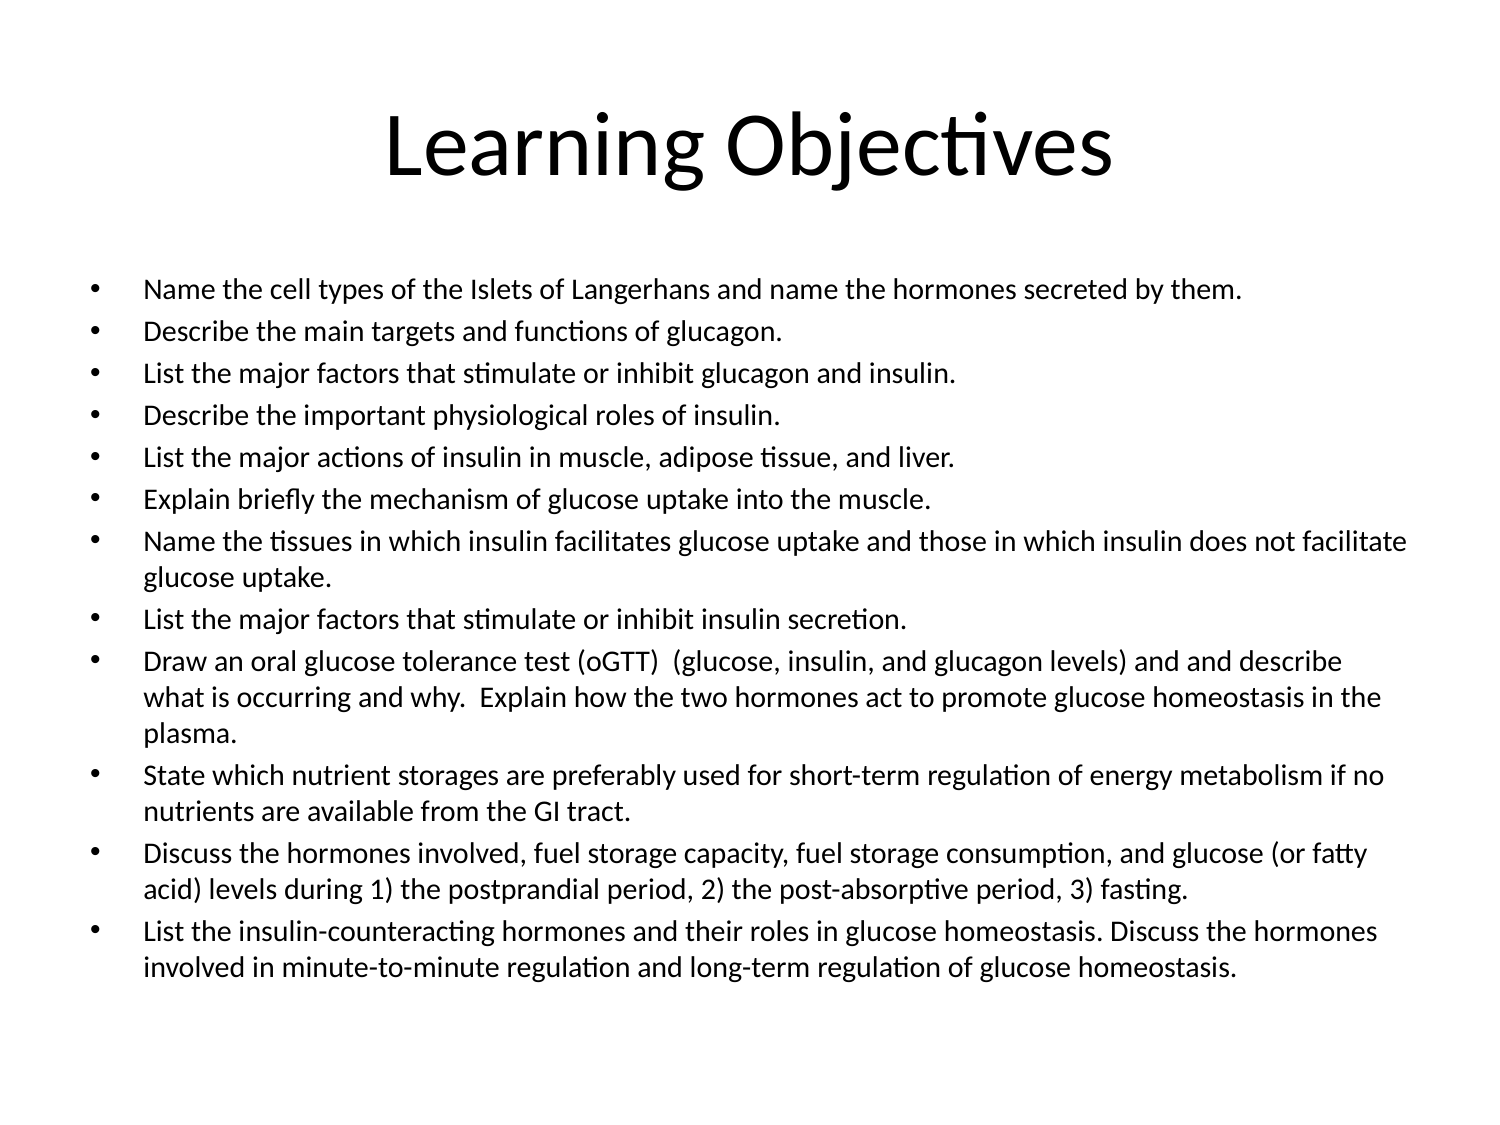

# Learning Objectives
Name the cell types of the Islets of Langerhans and name the hormones secreted by them.
Describe the main targets and functions of glucagon.
List the major factors that stimulate or inhibit glucagon and insulin.
Describe the important physiological roles of insulin.
List the major actions of insulin in muscle, adipose tissue, and liver.
Explain briefly the mechanism of glucose uptake into the muscle.
Name the tissues in which insulin facilitates glucose uptake and those in which insulin does not facilitate glucose uptake.
List the major factors that stimulate or inhibit insulin secretion.
Draw an oral glucose tolerance test (oGTT)  (glucose, insulin, and glucagon levels) and and describe what is occurring and why.  Explain how the two hormones act to promote glucose homeostasis in the plasma.
State which nutrient storages are preferably used for short-term regulation of energy metabolism if no nutrients are available from the GI tract.
Discuss the hormones involved, fuel storage capacity, fuel storage consumption, and glucose (or fatty acid) levels during 1) the postprandial period, 2) the post-absorptive period, 3) fasting.
List the insulin-counteracting hormones and their roles in glucose homeostasis. Discuss the hormones involved in minute-to-minute regulation and long-term regulation of glucose homeostasis.